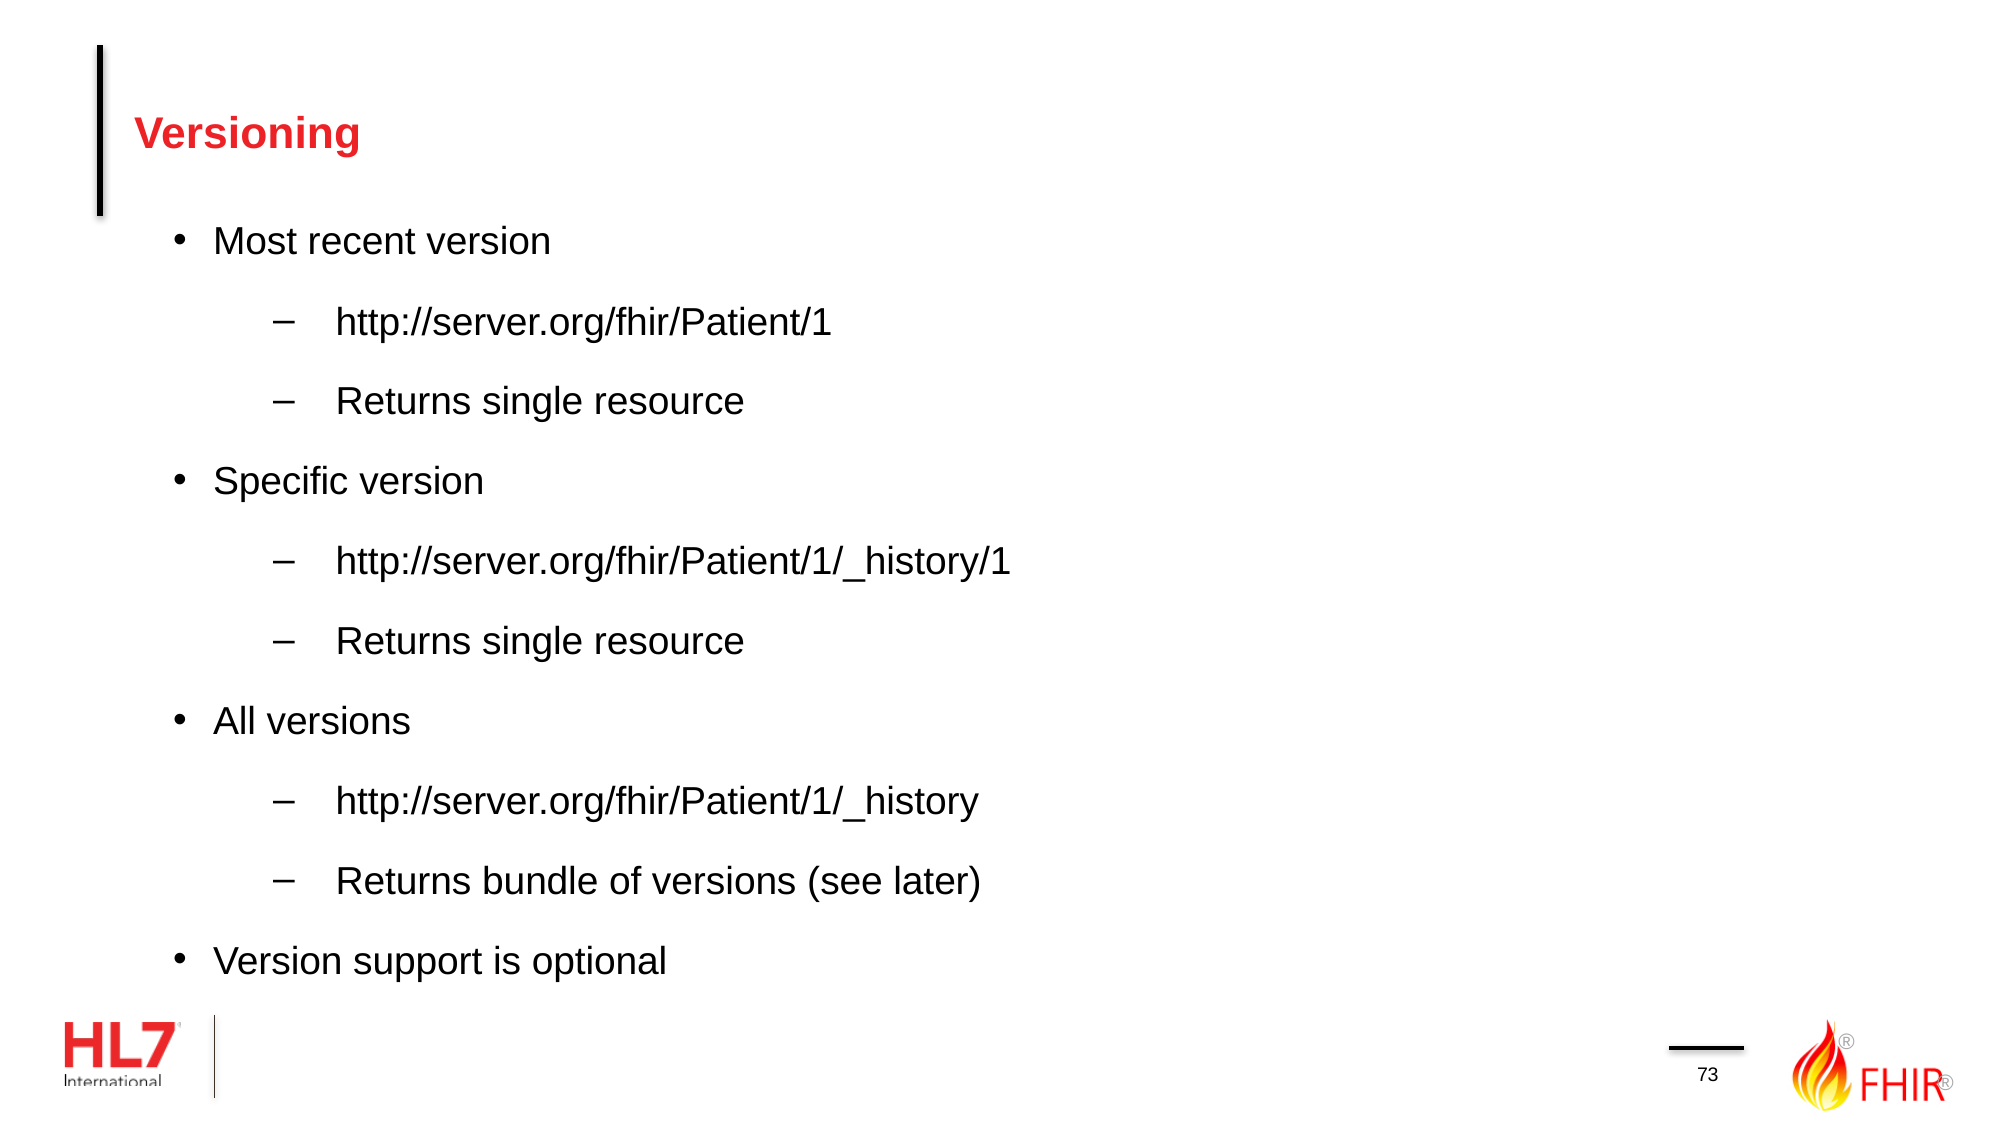

# Versioning
Most recent version
http://server.org/fhir/Patient/1
Returns single resource
Specific version
http://server.org/fhir/Patient/1/_history/1
Returns single resource
All versions
http://server.org/fhir/Patient/1/_history
Returns bundle of versions (see later)
Version support is optional
73